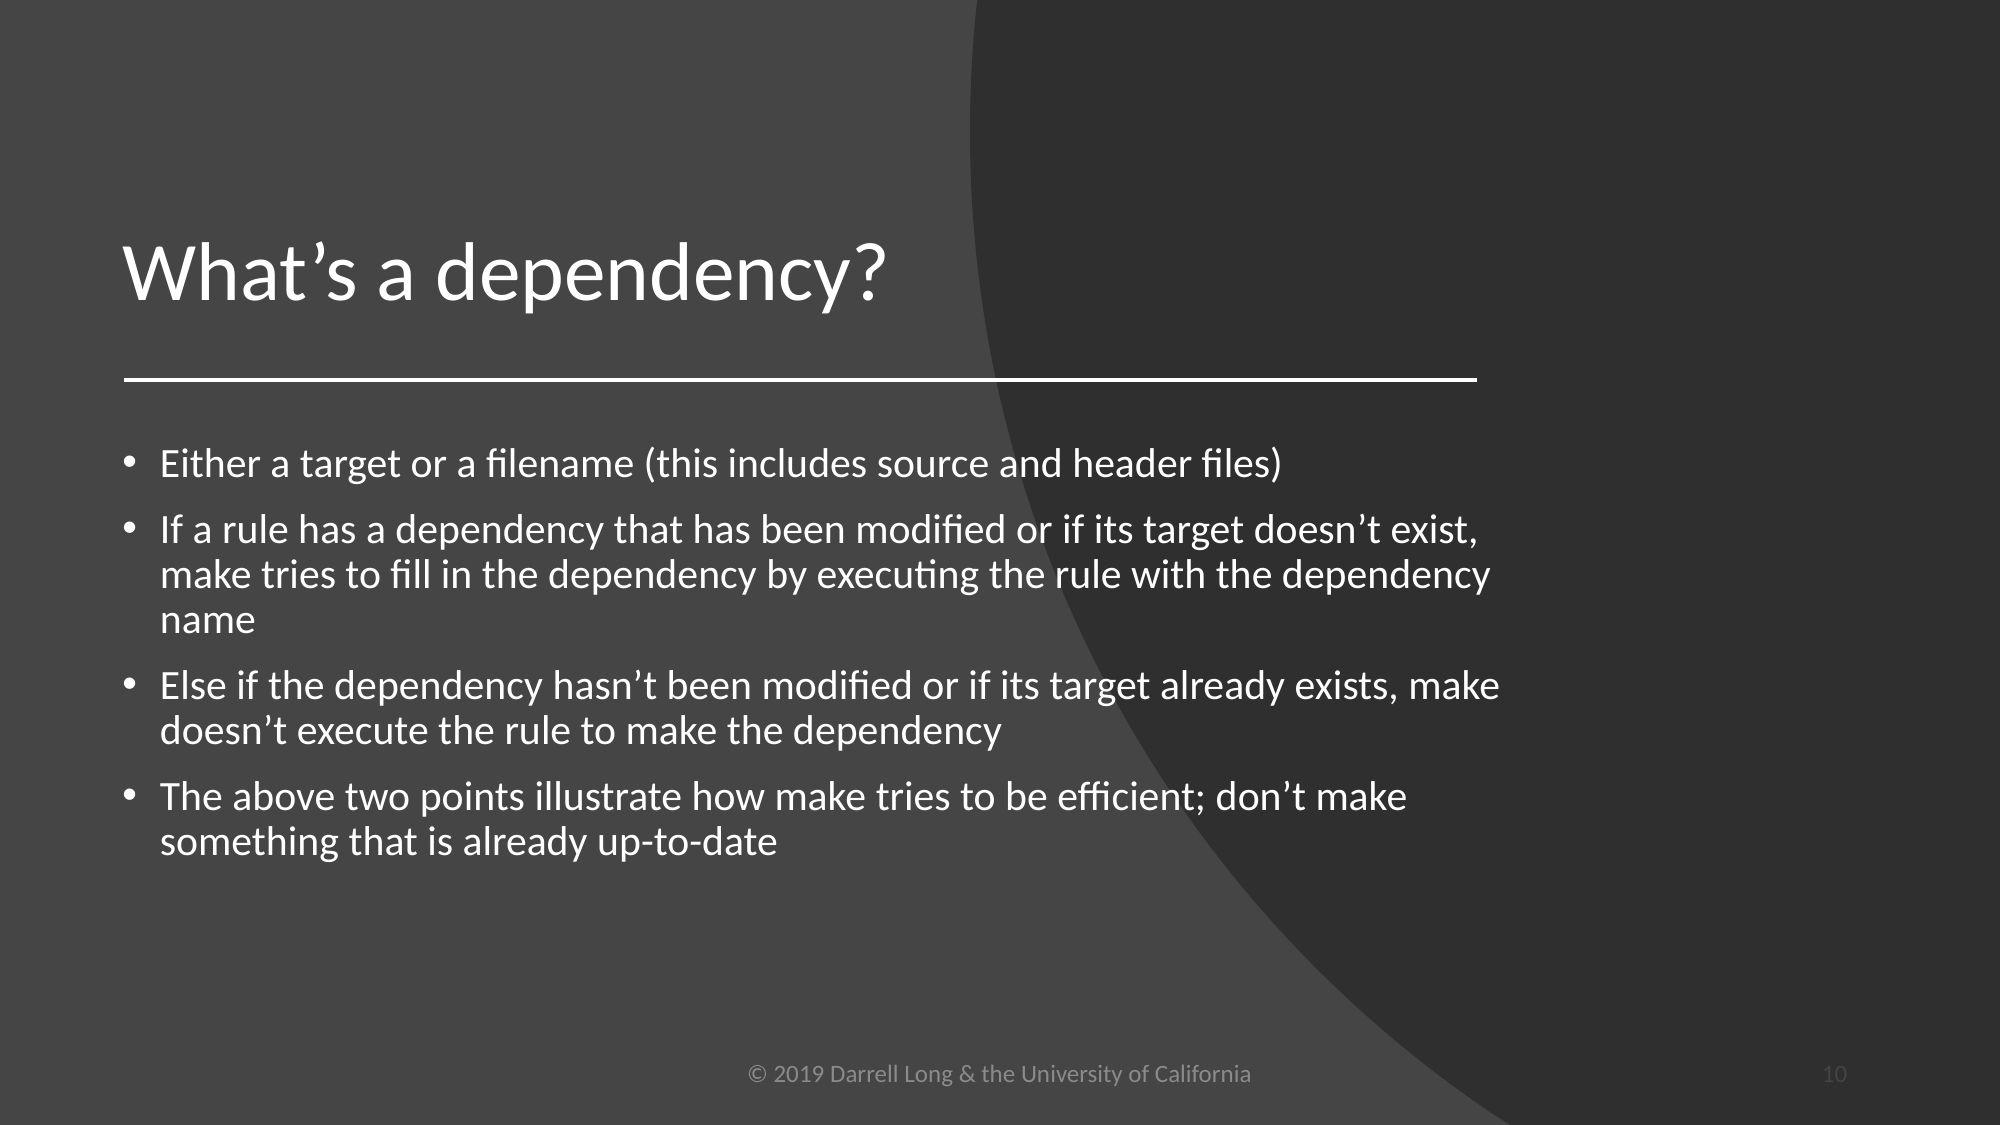

# What’s a dependency?
Either a target or a filename (this includes source and header files)
If a rule has a dependency that has been modified or if its target doesn’t exist, make tries to fill in the dependency by executing the rule with the dependency name
Else if the dependency hasn’t been modified or if its target already exists, make doesn’t execute the rule to make the dependency
The above two points illustrate how make tries to be efficient; don’t make something that is already up-to-date
© 2019 Darrell Long & the University of California
10